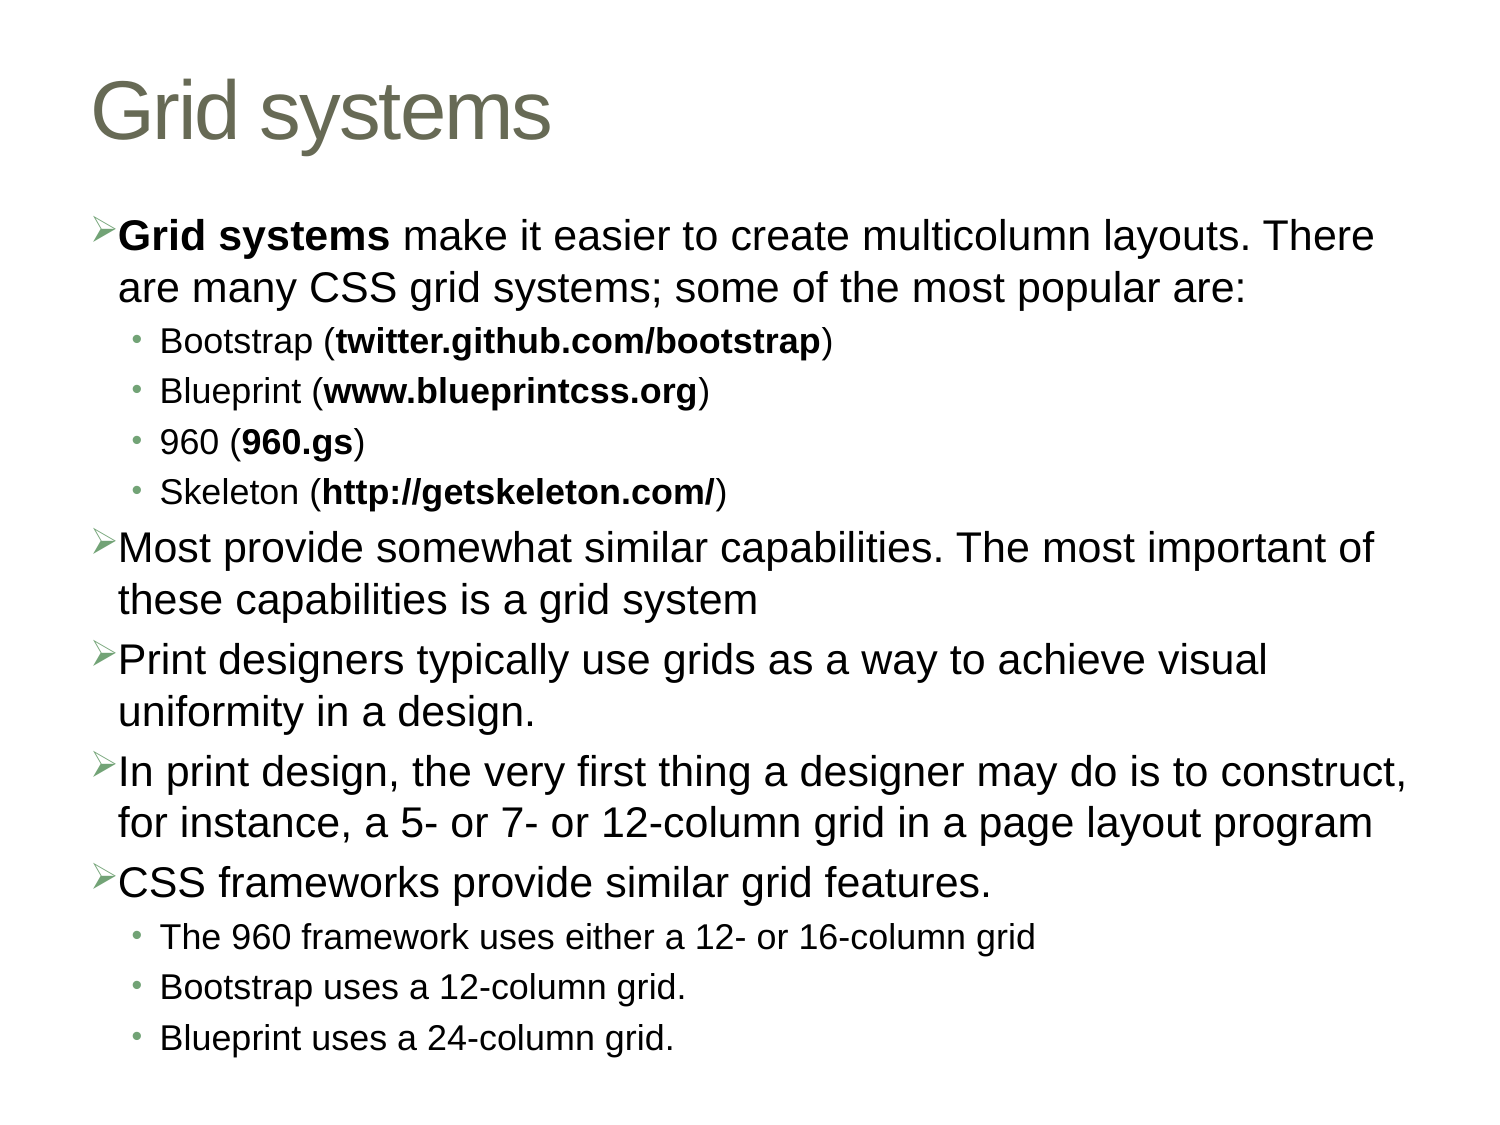

# Grid systems
Grid systems make it easier to create multicolumn layouts. There are many CSS grid systems; some of the most popular are:
Bootstrap (twitter.github.com/bootstrap)
Blueprint (www.blueprintcss.org)
960 (960.gs)
Skeleton (http://getskeleton.com/)
Most provide somewhat similar capabilities. The most important of these capabilities is a grid system
Print designers typically use grids as a way to achieve visual uniformity in a design.
In print design, the very first thing a designer may do is to construct, for instance, a 5- or 7- or 12-column grid in a page layout program
CSS frameworks provide similar grid features.
The 960 framework uses either a 12- or 16-column grid
Bootstrap uses a 12-column grid.
Blueprint uses a 24-column grid.